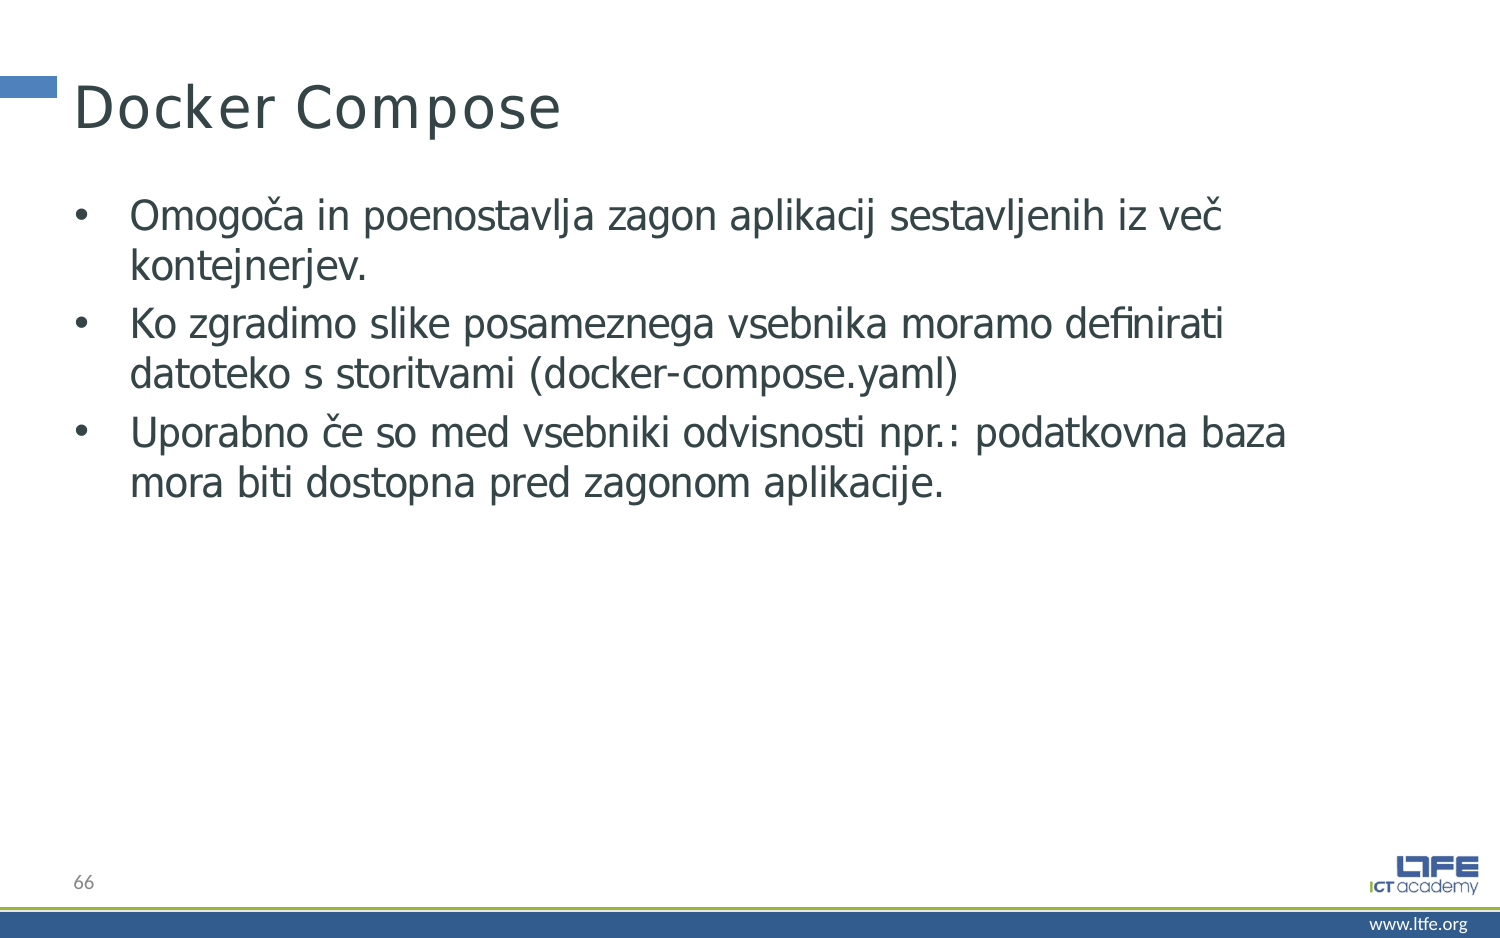

# Docker Compose
Omogoča in poenostavlja zagon aplikacij sestavljenih iz več kontejnerjev.
Ko zgradimo slike posameznega vsebnika moramo definirati datoteko s storitvami (docker-compose.yaml)
Uporabno če so med vsebniki odvisnosti npr.: podatkovna baza mora biti dostopna pred zagonom aplikacije.
66